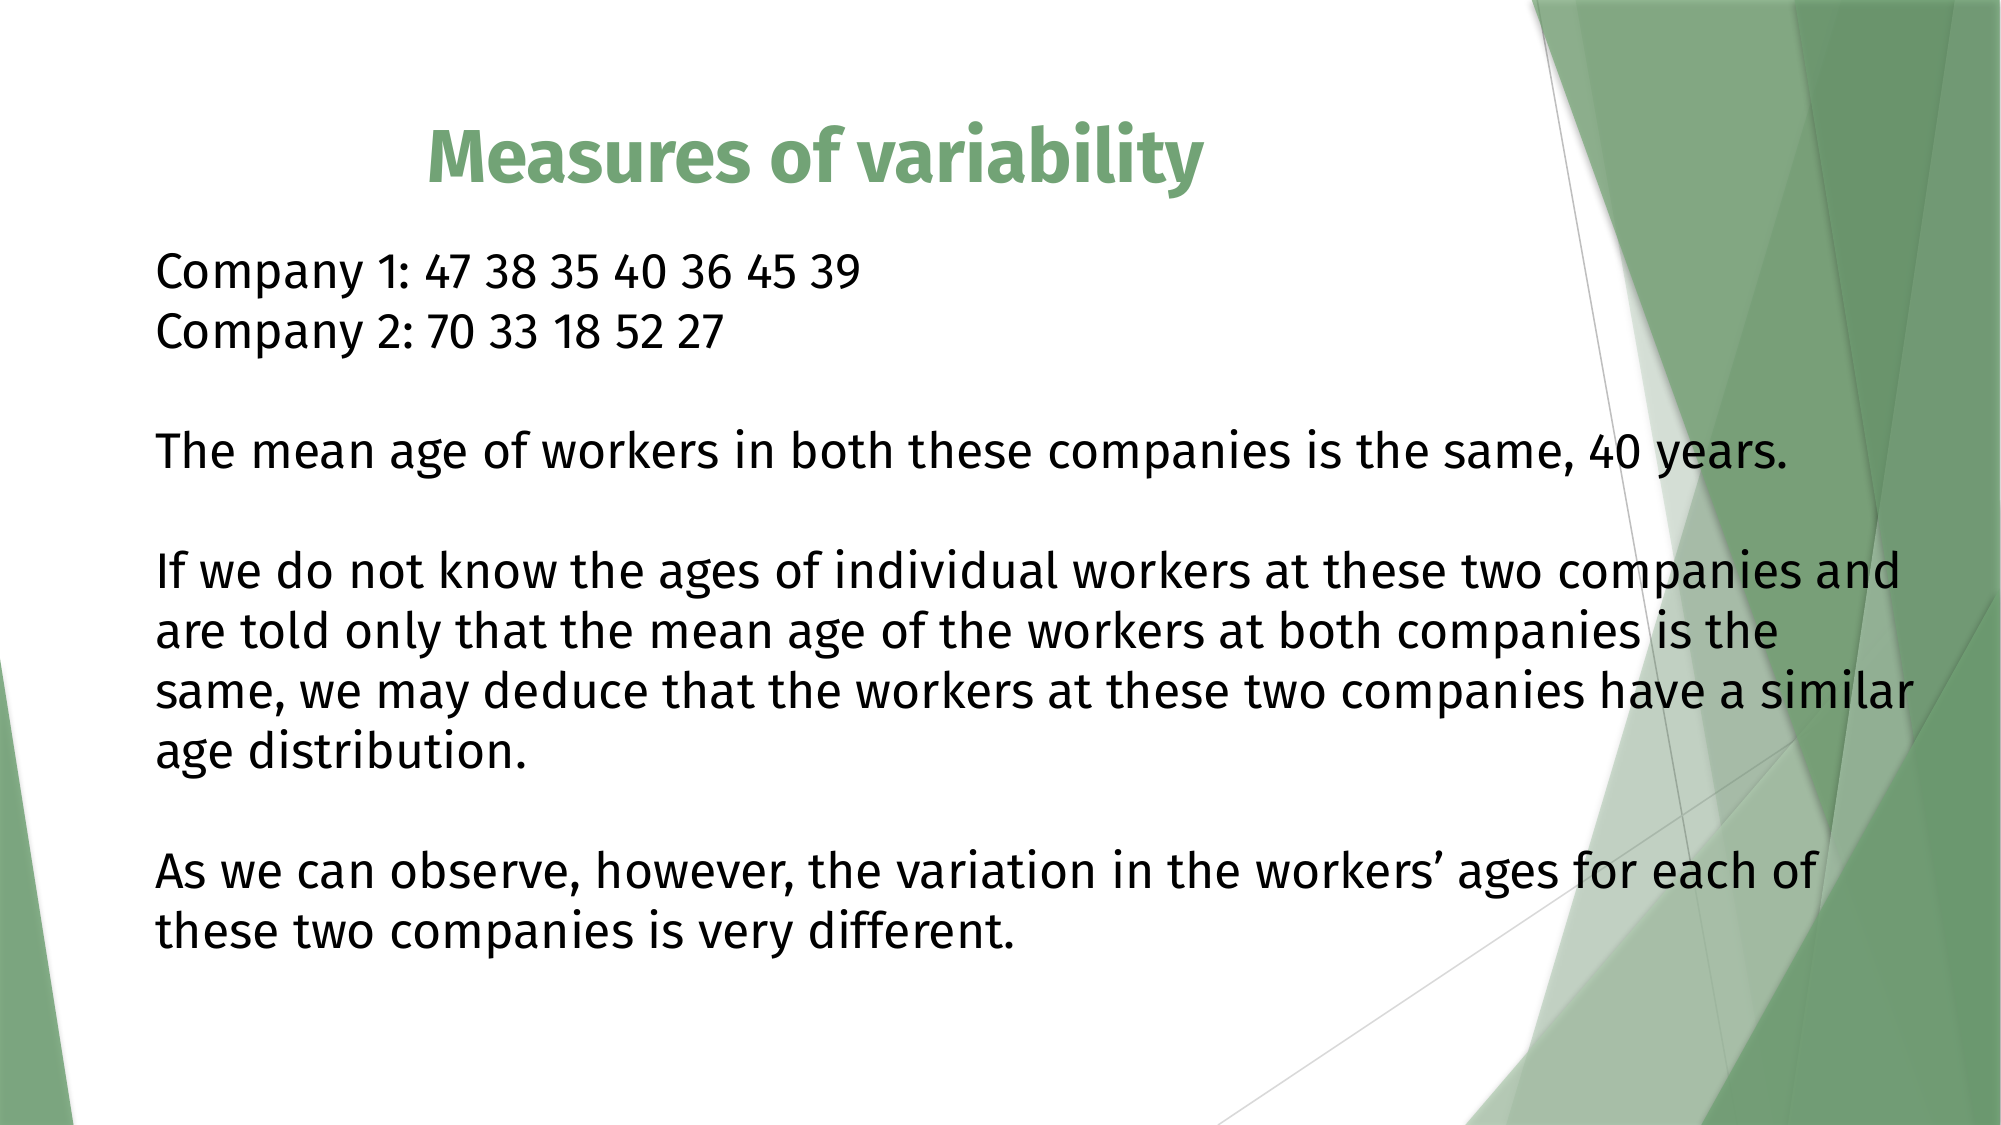

# Measures of variability
Company 1: 47 38 35 40 36 45 39
Company 2: 70 33 18 52 27

The mean age of workers in both these companies is the same, 40 years.

If we do not know the ages of individual workers at these two companies and are told only that the mean age of the workers at both companies is the same, we may deduce that the workers at these two companies have a similar age distribution.

As we can observe, however, the variation in the workers’ ages for each of these two companies is very different.